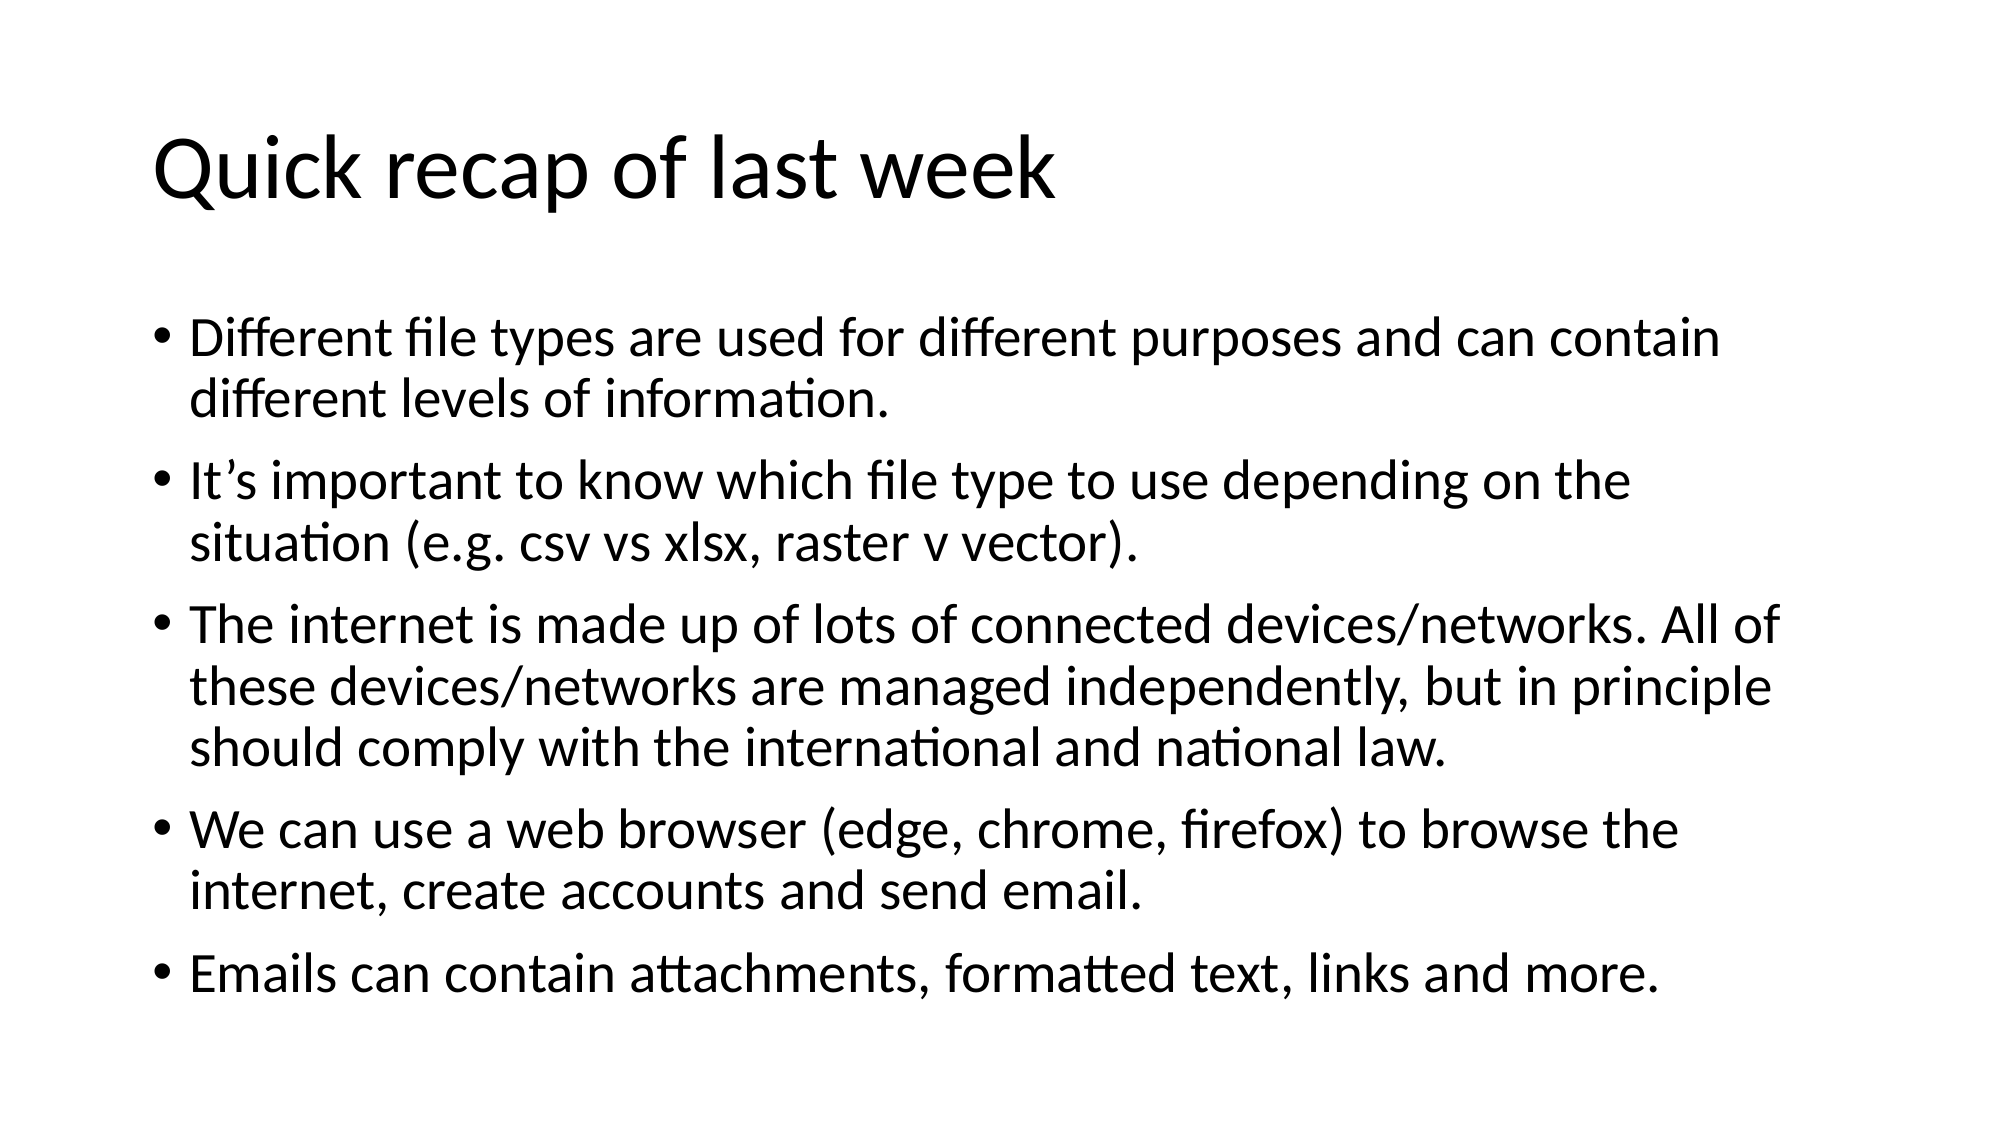

# Quick recap of last week
Different file types are used for different purposes and can contain different levels of information.
It’s important to know which file type to use depending on the situation (e.g. csv vs xlsx, raster v vector).
The internet is made up of lots of connected devices/networks. All of these devices/networks are managed independently, but in principle should comply with the international and national law.
We can use a web browser (edge, chrome, firefox) to browse the internet, create accounts and send email.
Emails can contain attachments, formatted text, links and more.